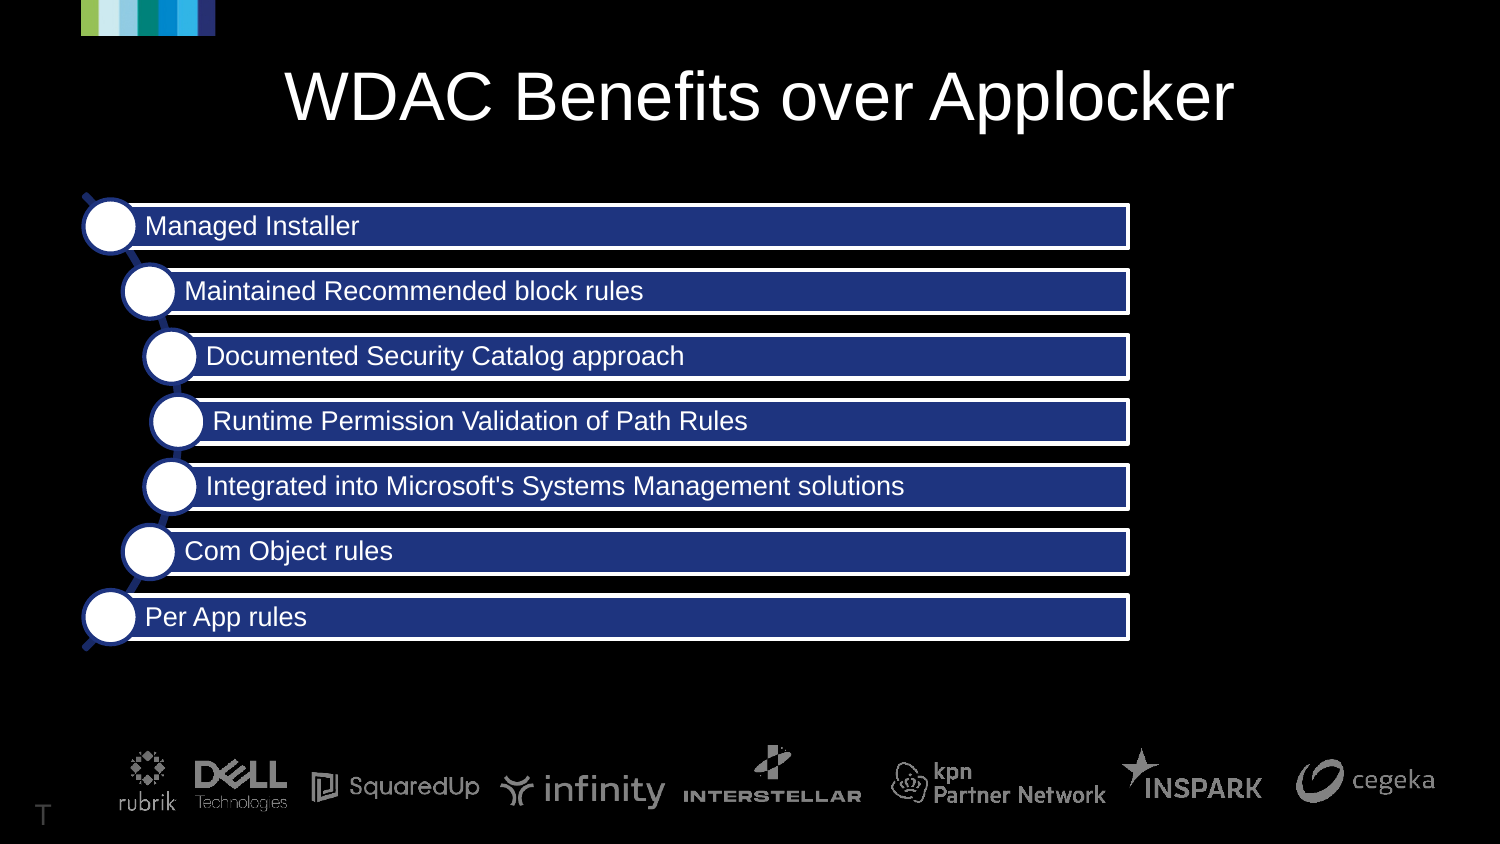

# WDAC Benefits over Applocker
Managed Installer
Maintained Recommended block rules
Documented Security Catalog approach
Runtime Permission Validation of Path Rules
Integrated into Microsoft's Systems Management solutions
Com Object rules
Per App rules
T